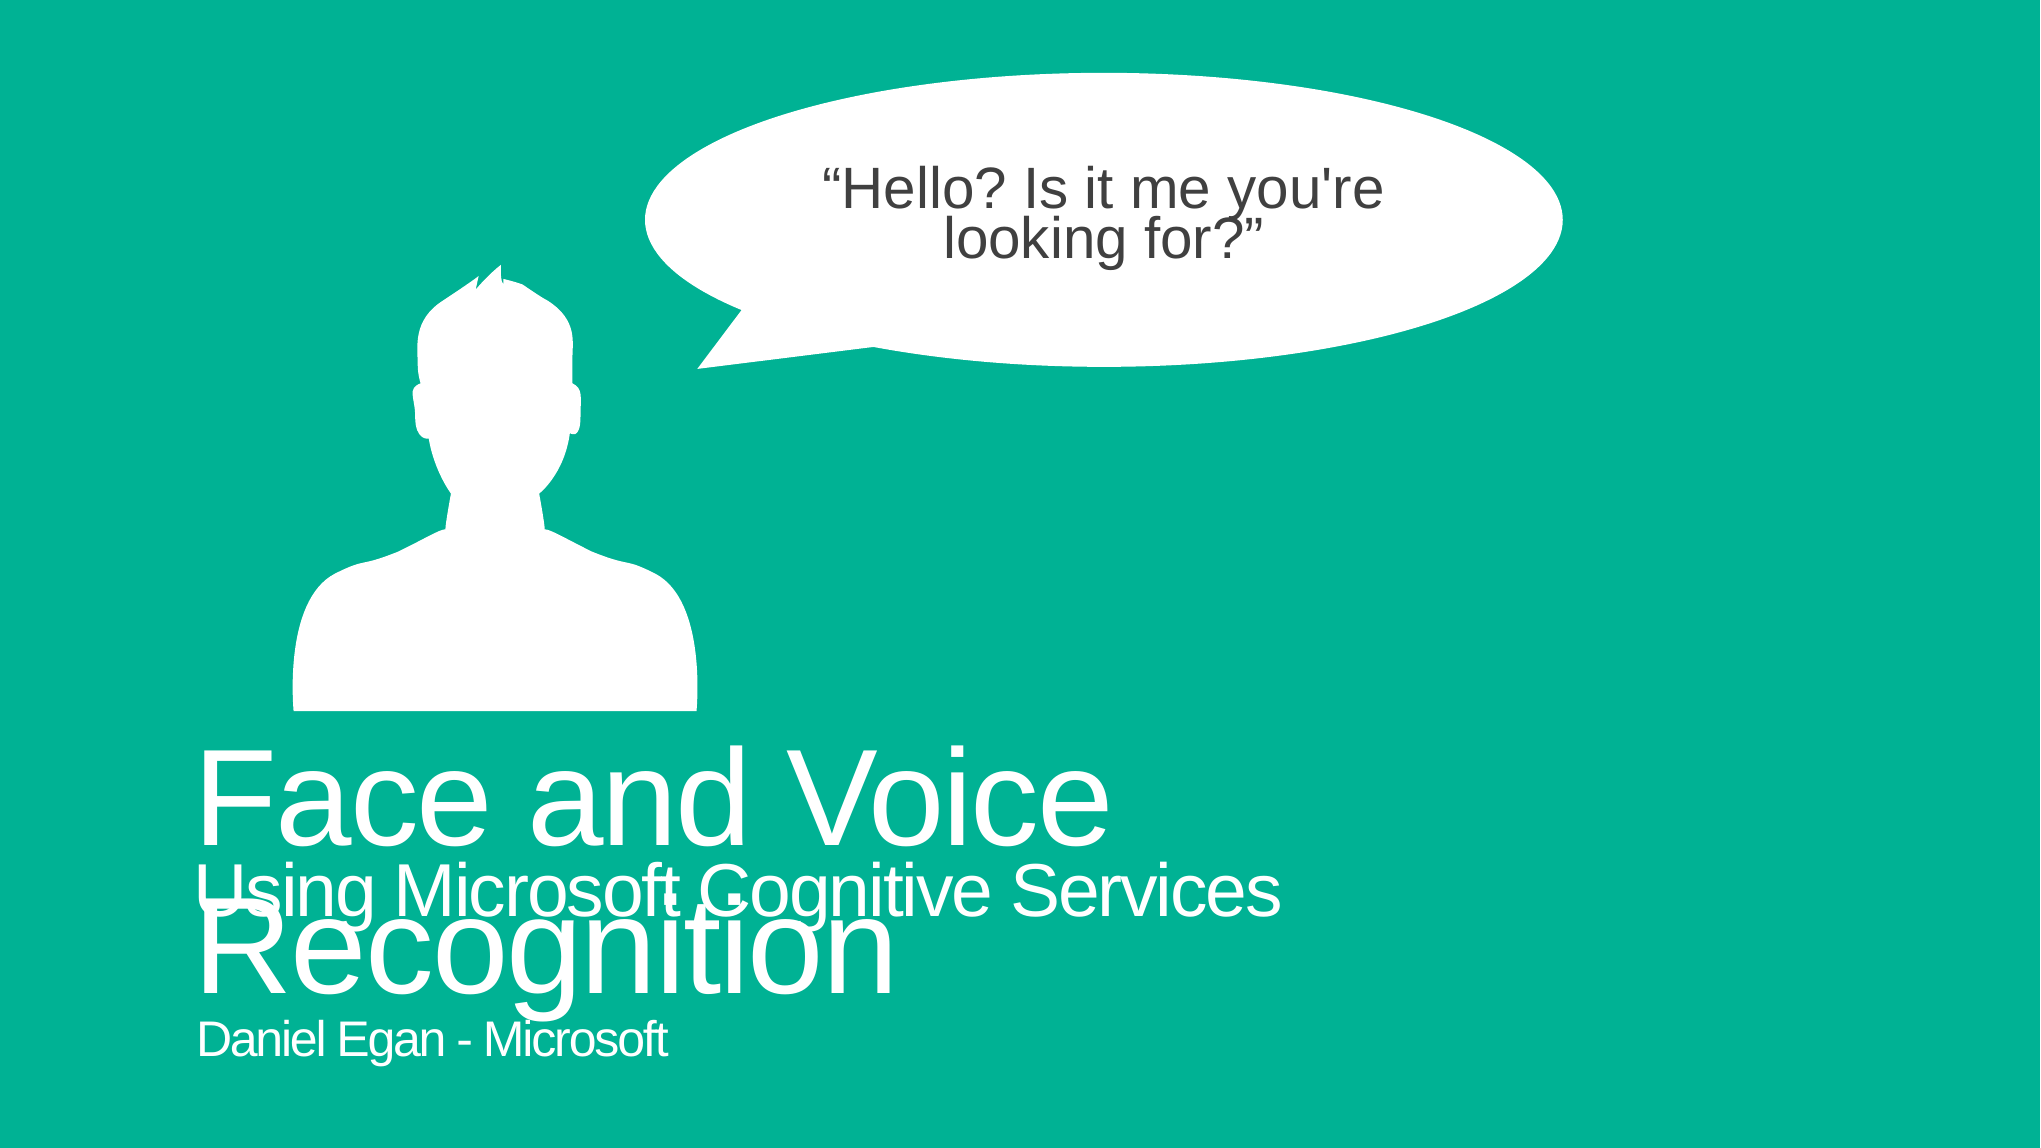

“Hello? Is it me you're looking for?”

# Face and Voice Recognition
Using Microsoft Cognitive Services
Daniel Egan - Microsoft